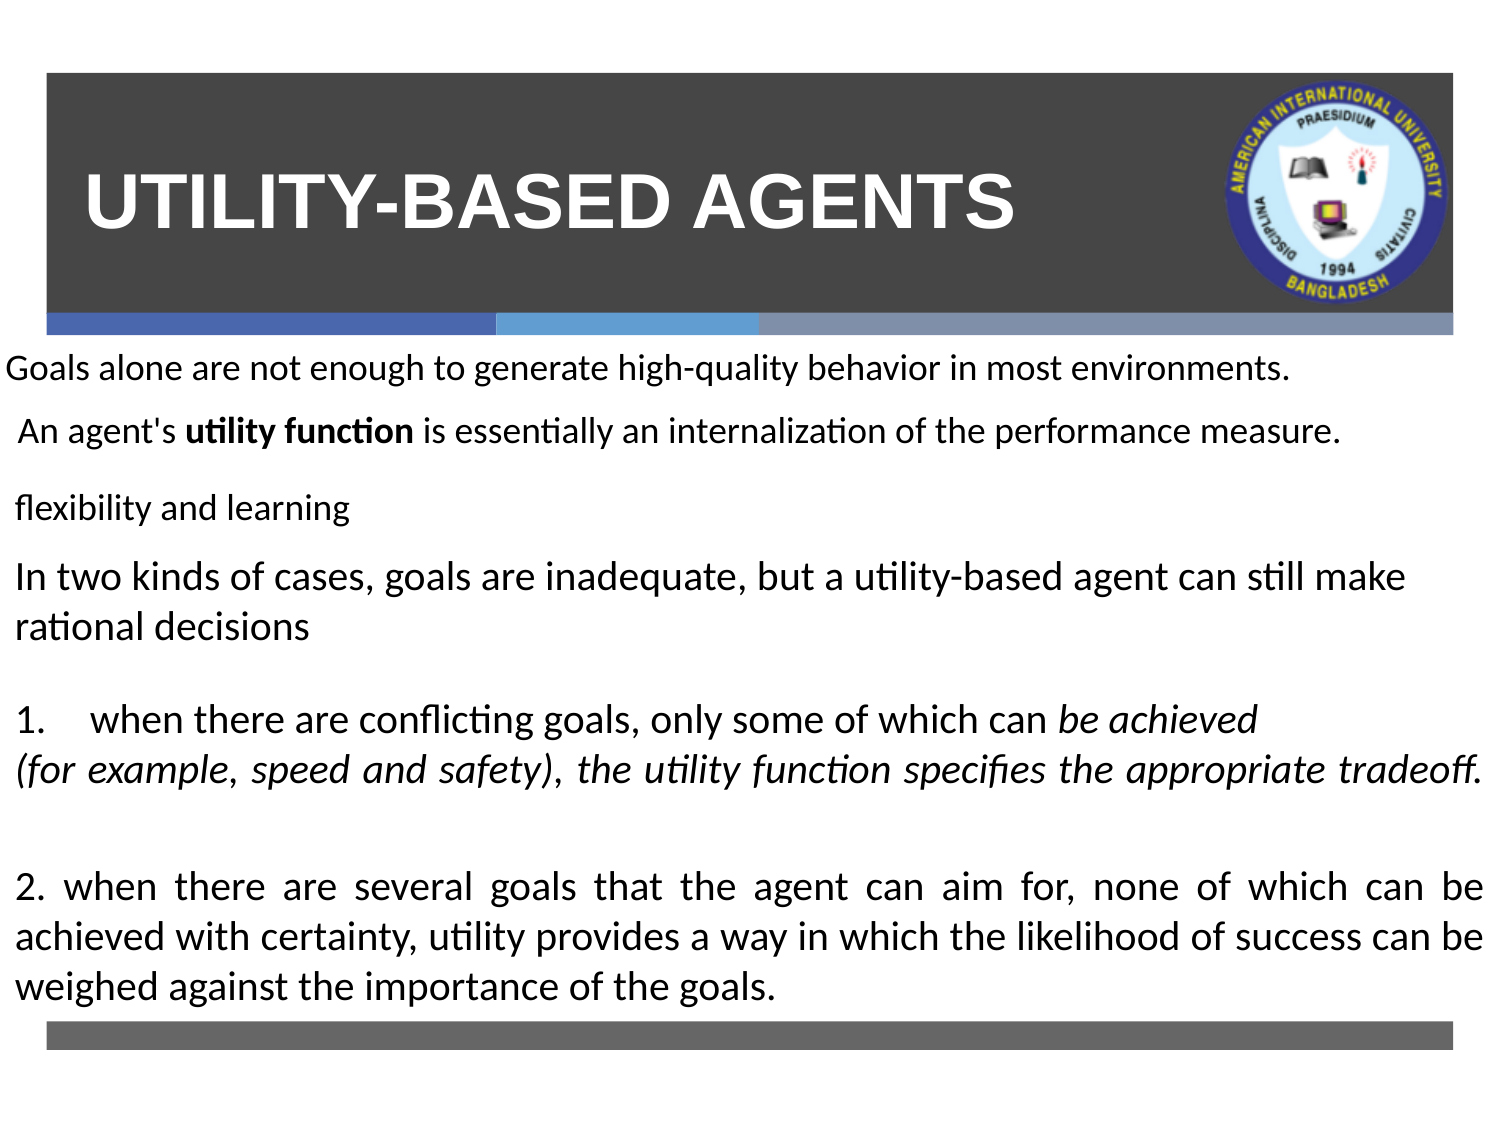

# UTILITY-BASED AGENTS

Goals alone are not enough to generate high-quality behavior in most environments.

An agent's utility function is essentially an internalization of the performance measure.

flexibility and learning

In two kinds of cases, goals are inadequate, but a utility-based agent can still make rational decisions

when there are conflicting goals, only some of which can be achieved
(for example, speed and safety), the utility function specifies the appropriate tradeoff.

2. when there are several goals that the agent can aim for, none of which can be achieved with certainty, utility provides a way in which the likelihood of success can be weighed against the importance of the goals.